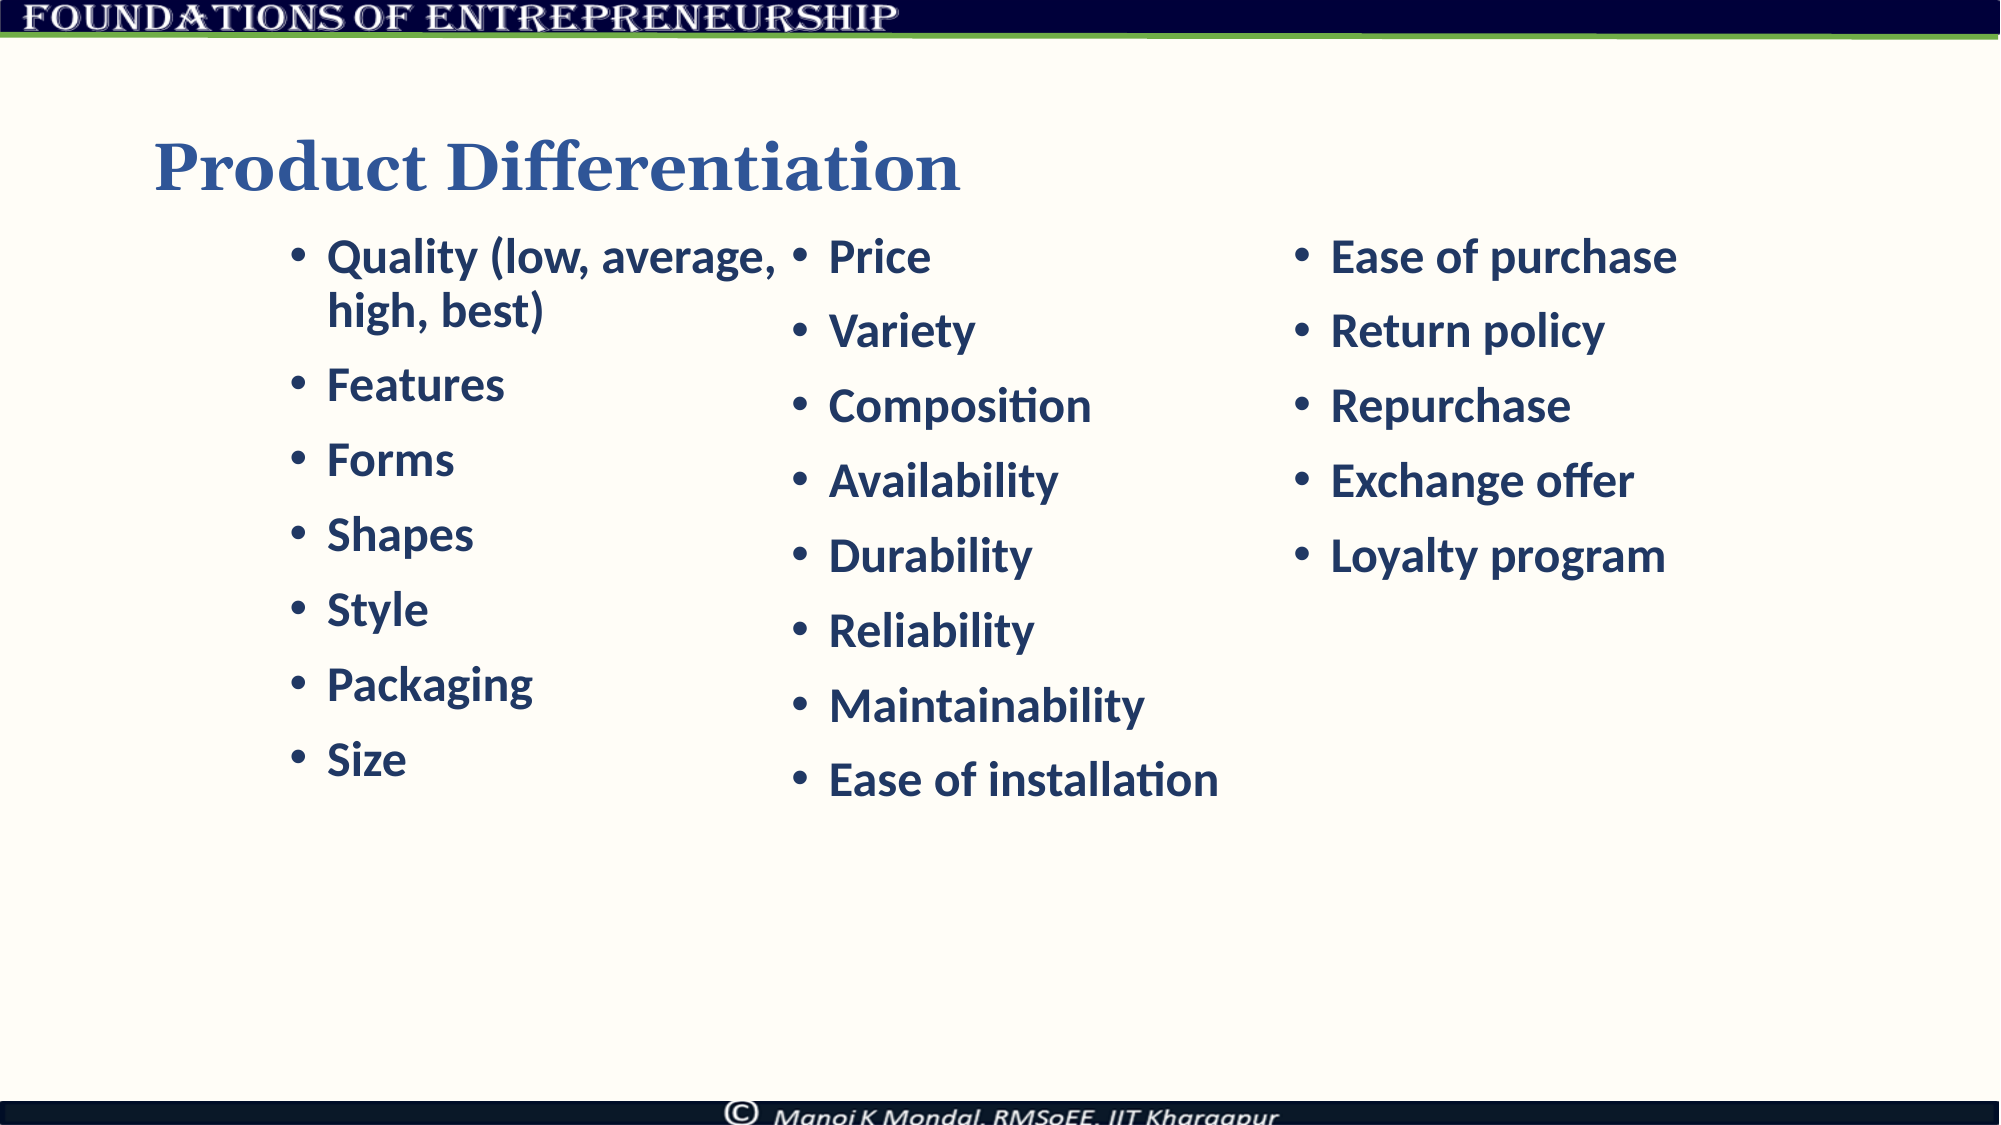

# Product Differentiation
Quality (low, average, high, best)
Features
Forms
Shapes
Style
Packaging
Size
Price
Variety
Composition
Availability
Durability
Reliability
Maintainability
Ease of installation
Ease of purchase
Return policy
Repurchase
Exchange offer
Loyalty program